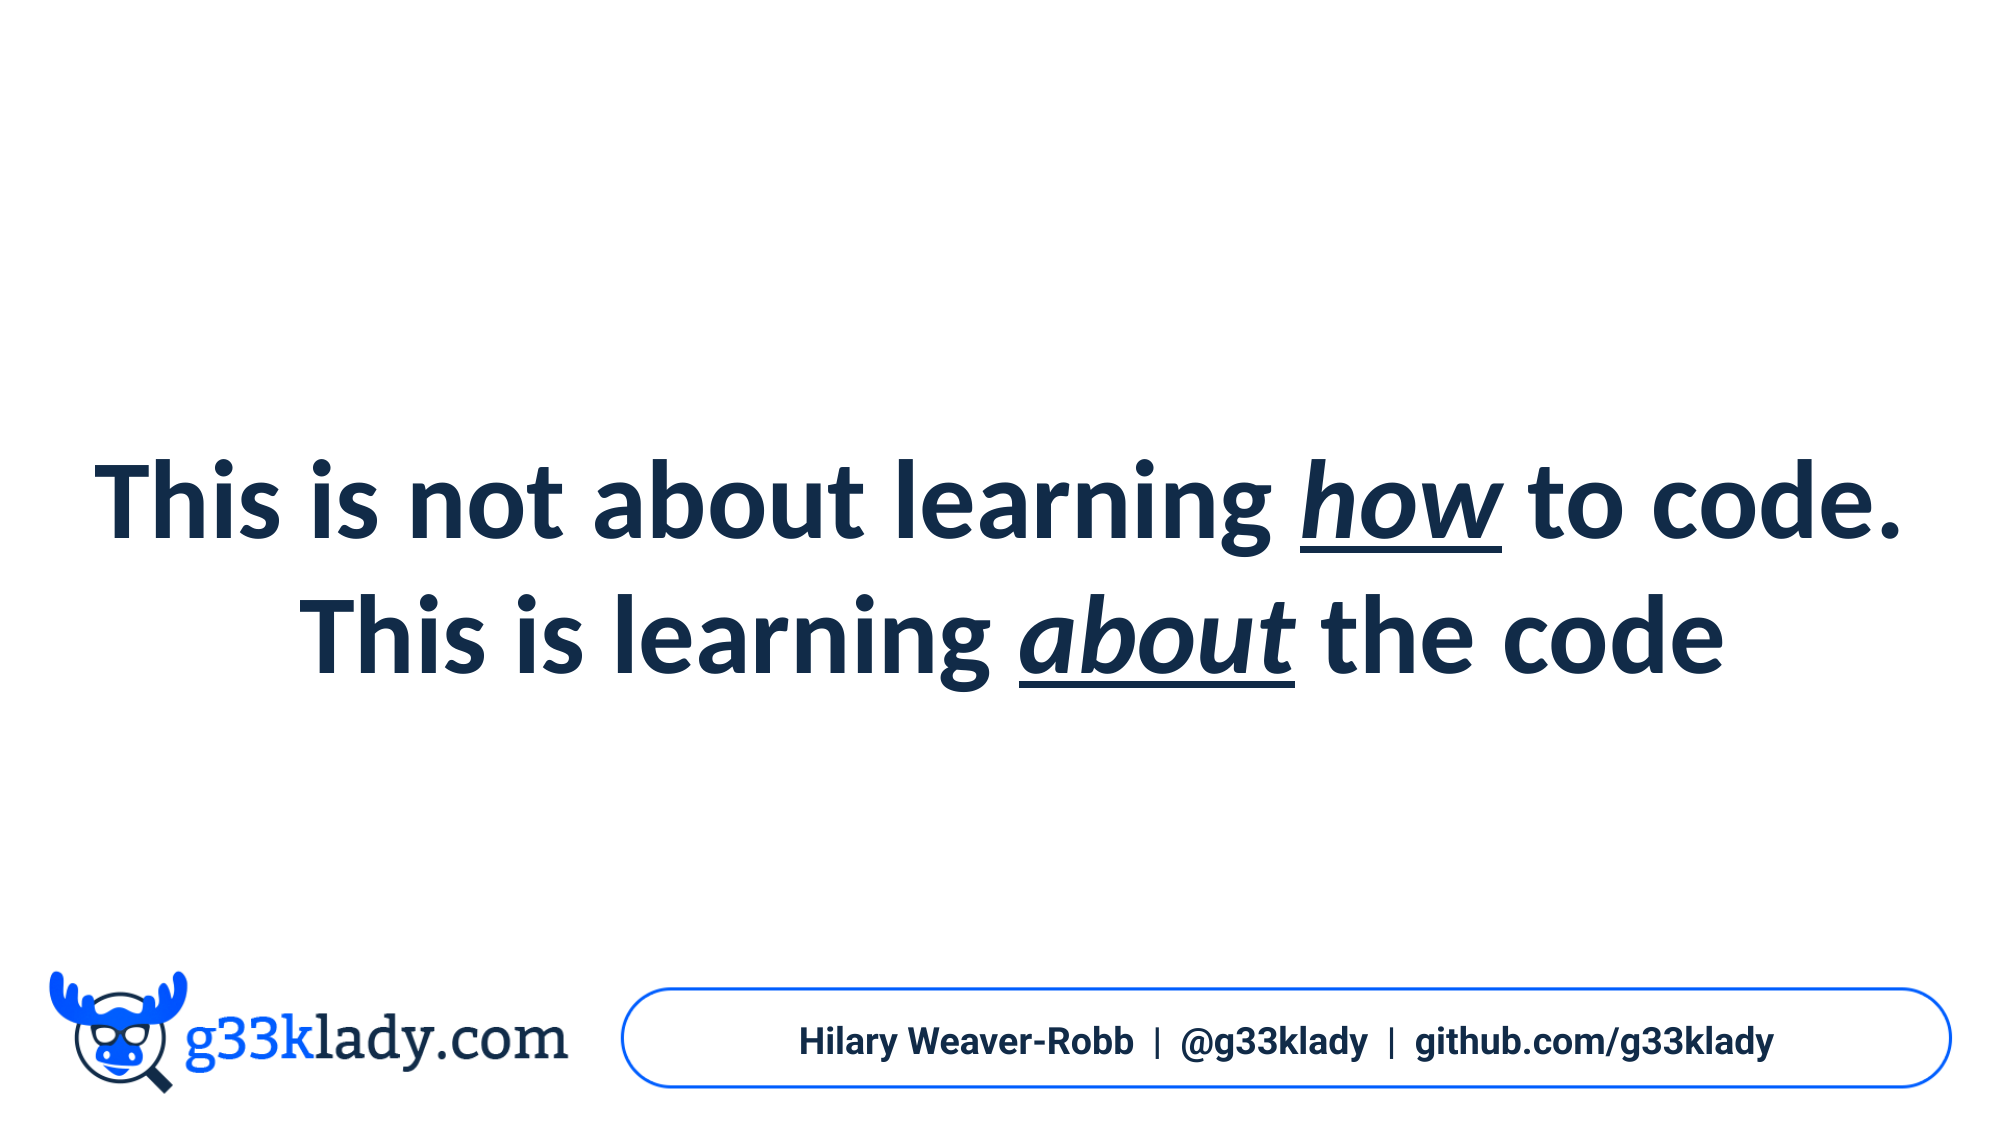

This is not about learning how to code.
 This is learning about the code
Hilary Weaver-Robb  |  @g33klady  |  github.com/g33klady